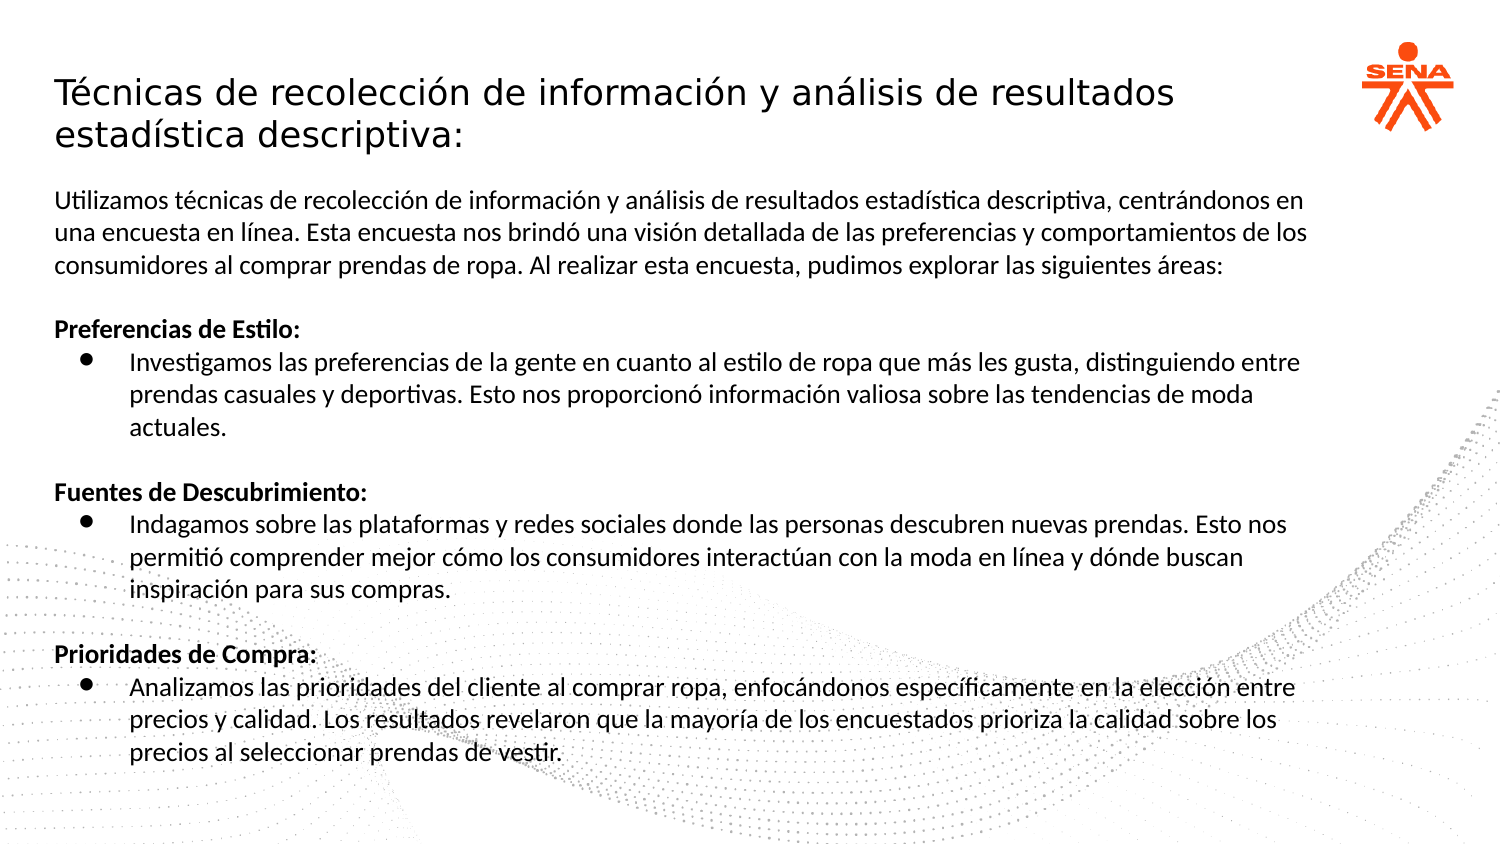

Técnicas de recolección de información y análisis de resultados estadística descriptiva:
Utilizamos técnicas de recolección de información y análisis de resultados estadística descriptiva, centrándonos en una encuesta en línea. Esta encuesta nos brindó una visión detallada de las preferencias y comportamientos de los consumidores al comprar prendas de ropa. Al realizar esta encuesta, pudimos explorar las siguientes áreas:

Preferencias de Estilo:
Investigamos las preferencias de la gente en cuanto al estilo de ropa que más les gusta, distinguiendo entre prendas casuales y deportivas. Esto nos proporcionó información valiosa sobre las tendencias de moda actuales.
Fuentes de Descubrimiento:
Indagamos sobre las plataformas y redes sociales donde las personas descubren nuevas prendas. Esto nos permitió comprender mejor cómo los consumidores interactúan con la moda en línea y dónde buscan inspiración para sus compras.
Prioridades de Compra:
Analizamos las prioridades del cliente al comprar ropa, enfocándonos específicamente en la elección entre precios y calidad. Los resultados revelaron que la mayoría de los encuestados prioriza la calidad sobre los precios al seleccionar prendas de vestir.